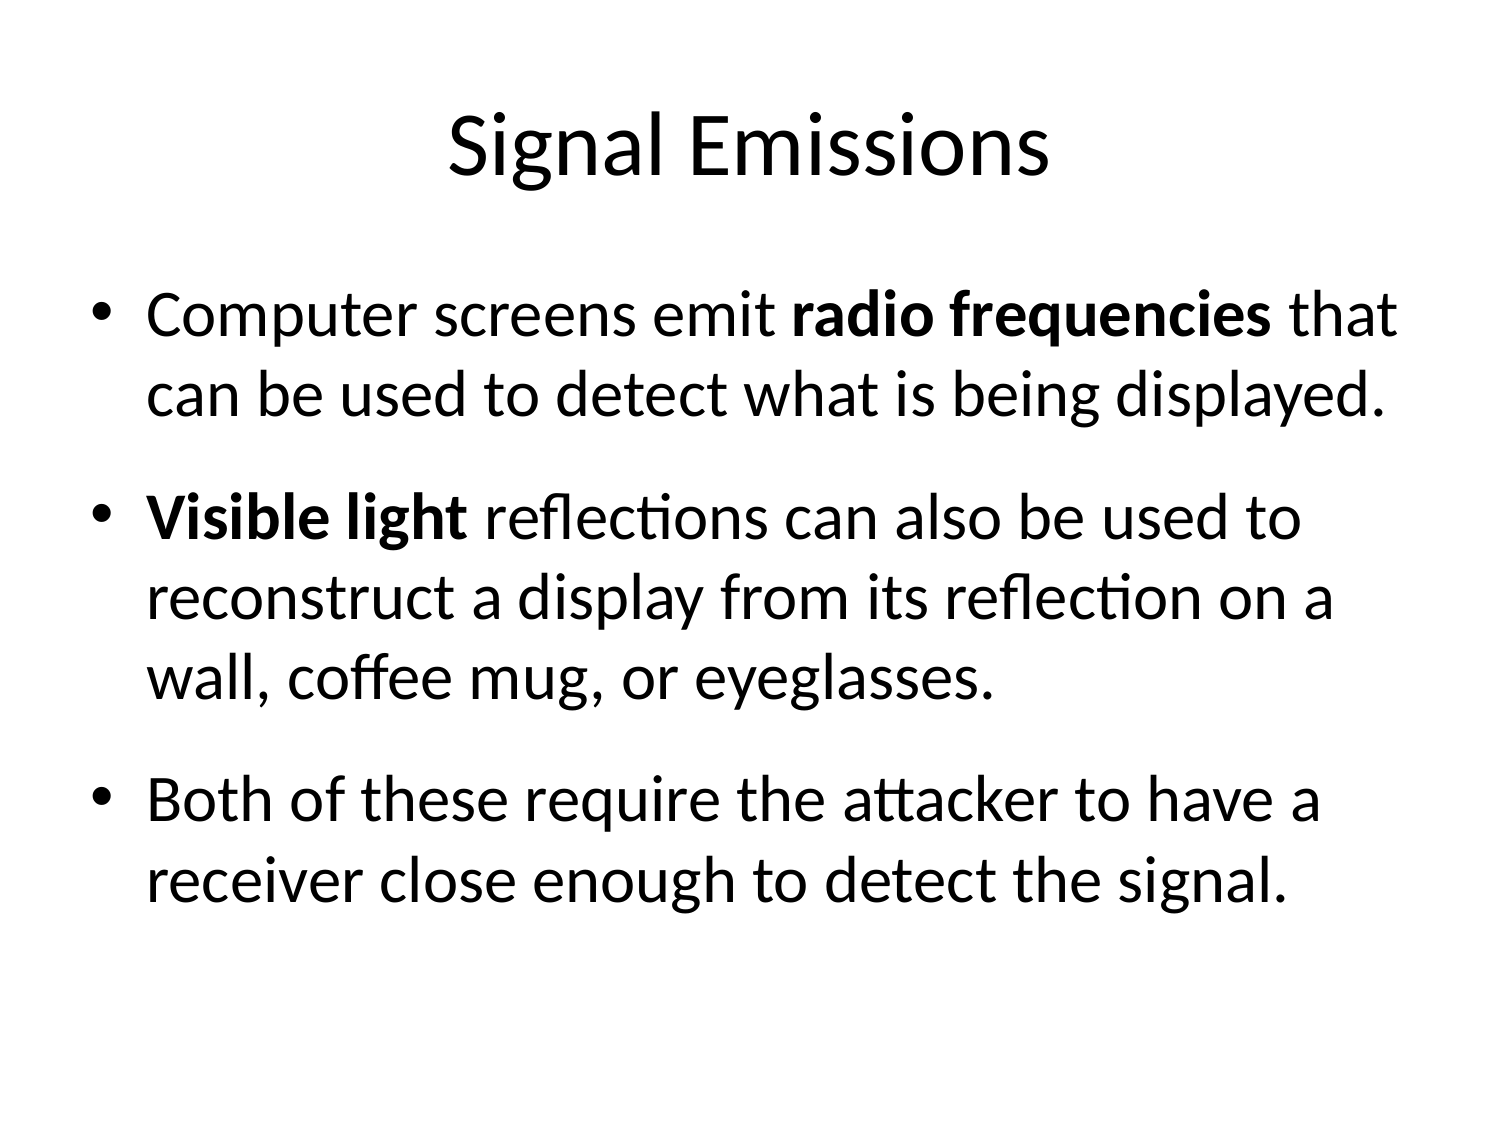

# Signal Emissions
Computer screens emit radio frequencies that can be used to detect what is being displayed.

Visible light reflections can also be used to reconstruct a display from its reflection on a wall, coffee mug, or eyeglasses.

Both of these require the attacker to have a receiver close enough to detect the signal.